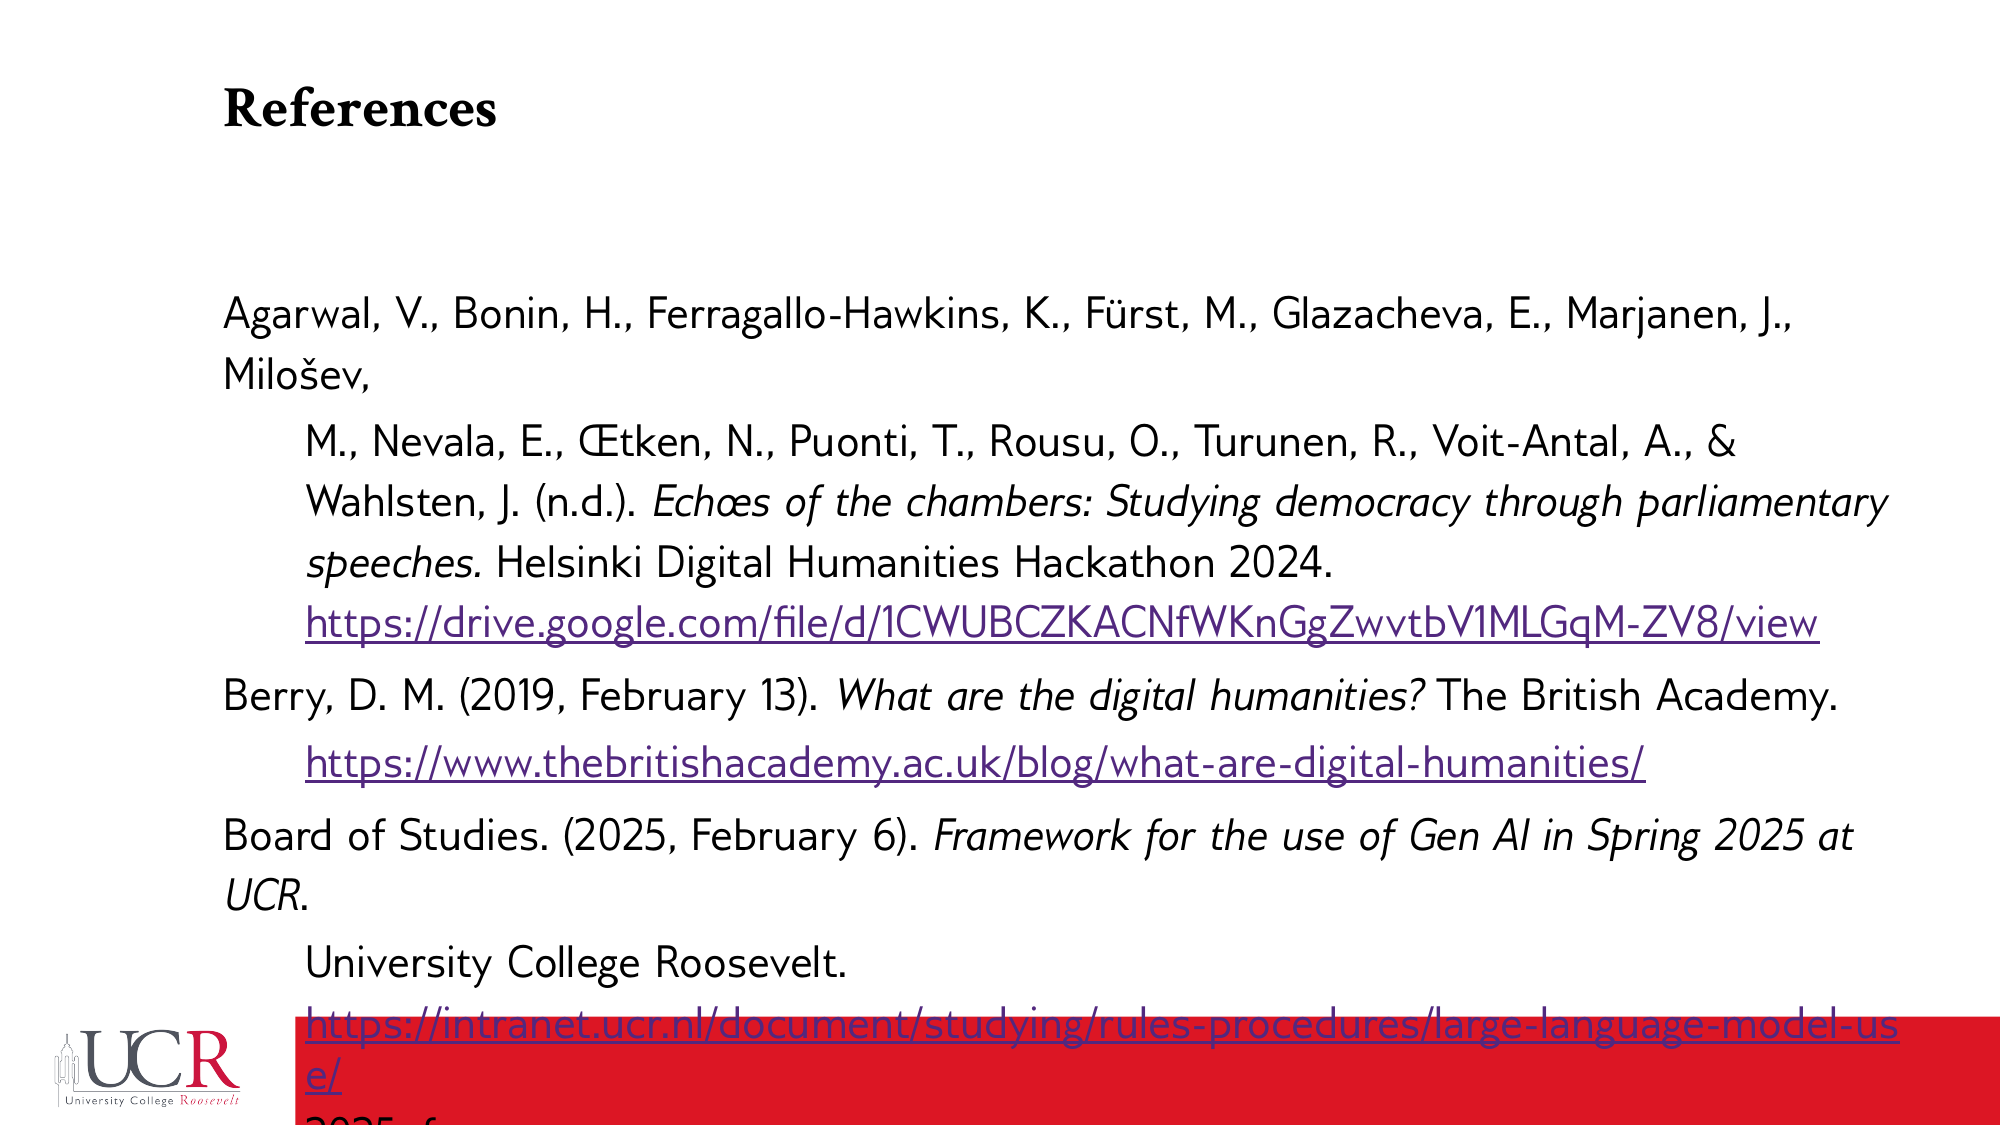

# References
Agarwal, V., Bonin, H., Ferragallo-Hawkins, K., Fürst, M., Glazacheva, E., Marjanen, J., Milošev,
M., Nevala, E., Oetken, N., Puonti, T., Rousu, O., Turunen, R., Voit-Antal, A., & Wahlsten, J. (n.d.). Echoes of the chambers: Studying democracy through parliamentary speeches. Helsinki Digital Humanities Hackathon 2024. https://drive.google.com/file/d/1CWUBCZKACNfWKnGgZwvtbV1MLGqM-ZV8/view
Berry, D. M. (2019, February 13). What are the digital humanities? The British Academy.
https://www.thebritishacademy.ac.uk/blog/what-are-digital-humanities/
Board of Studies. (2025, February 6). Framework for the use of Gen AI in Spring 2025 at UCR.
University College Roosevelt. https://intranet.ucr.nl/document/studying/rules-procedures/large-language-model-use/2025, from https://www.uu.nl/en/research/research-data-management/guides/policies-codes-of-conduct-and-laws